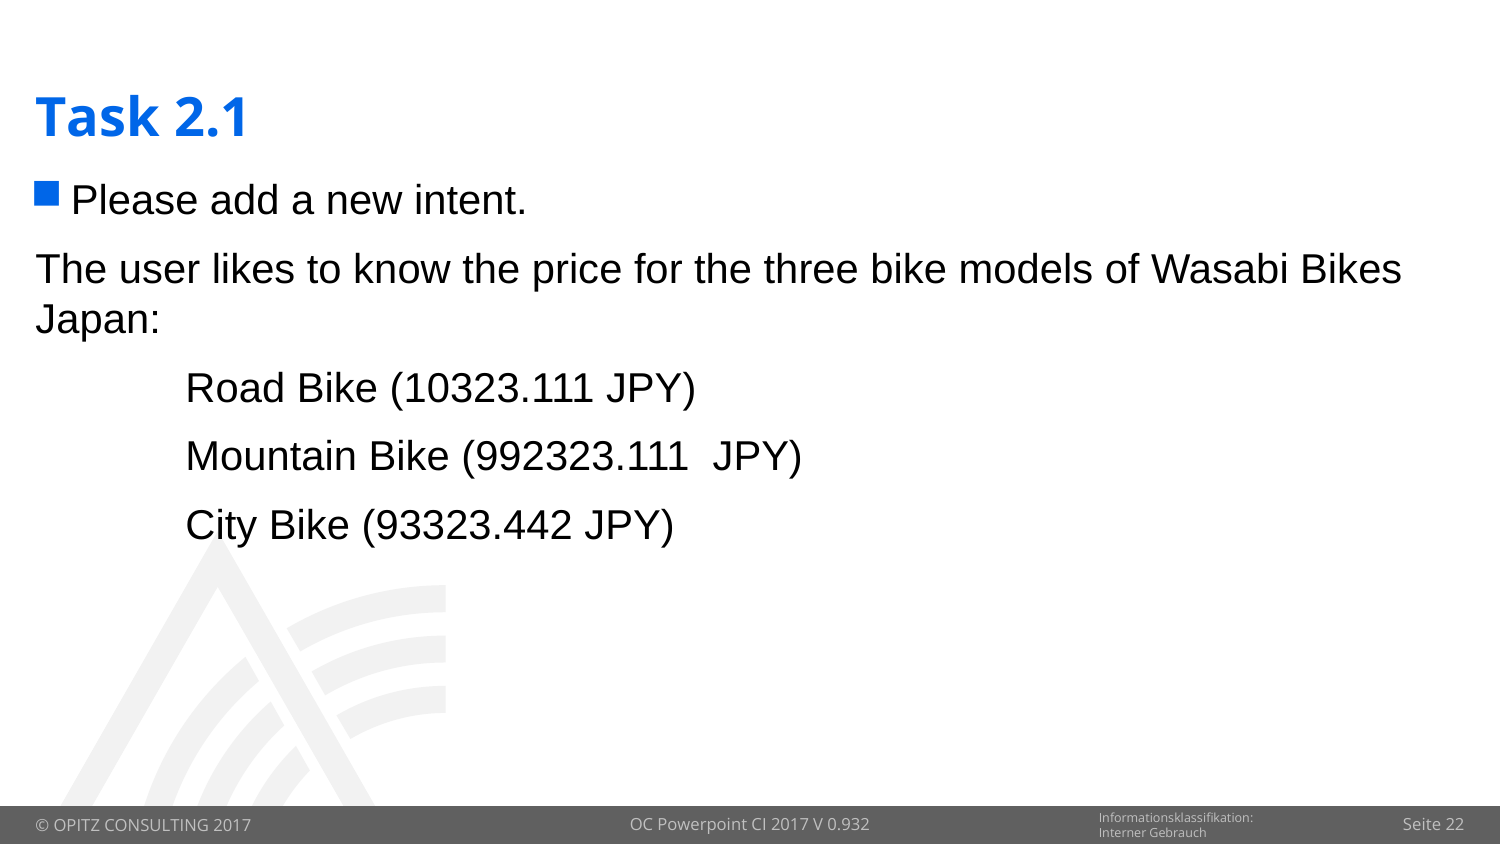

# Task 2.1
Please add a new intent.
The user likes to know the price for the three bike models of Wasabi Bikes Japan:
	Road Bike (10323.111 JPY)
	Mountain Bike (992323.111  JPY)
	City Bike (93323.442 JPY)

OC Powerpoint CI 2017 V 0.932
Seite 22